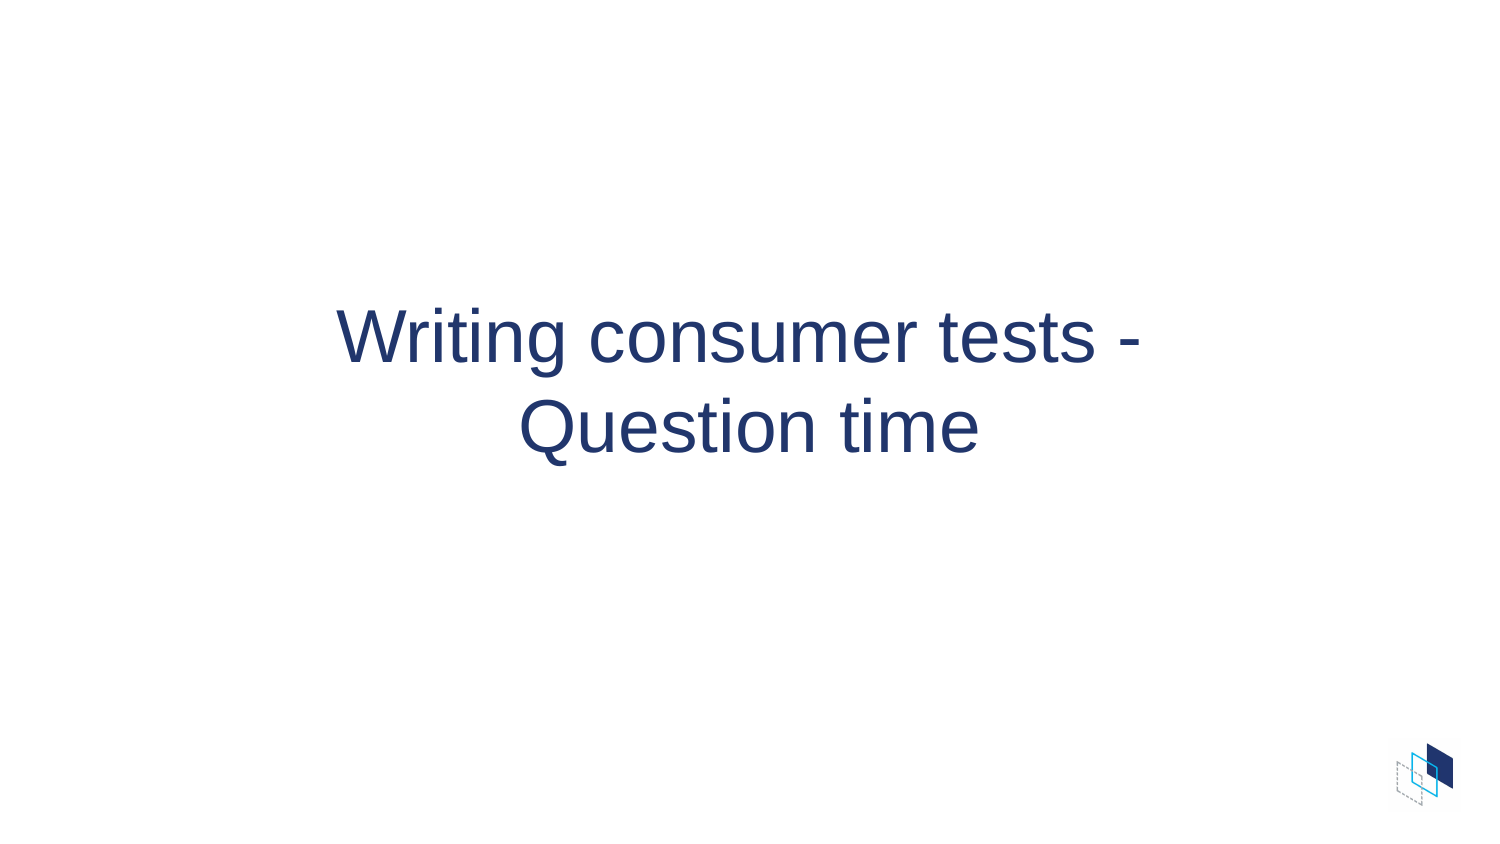

# Writing consumer tests -
Question time